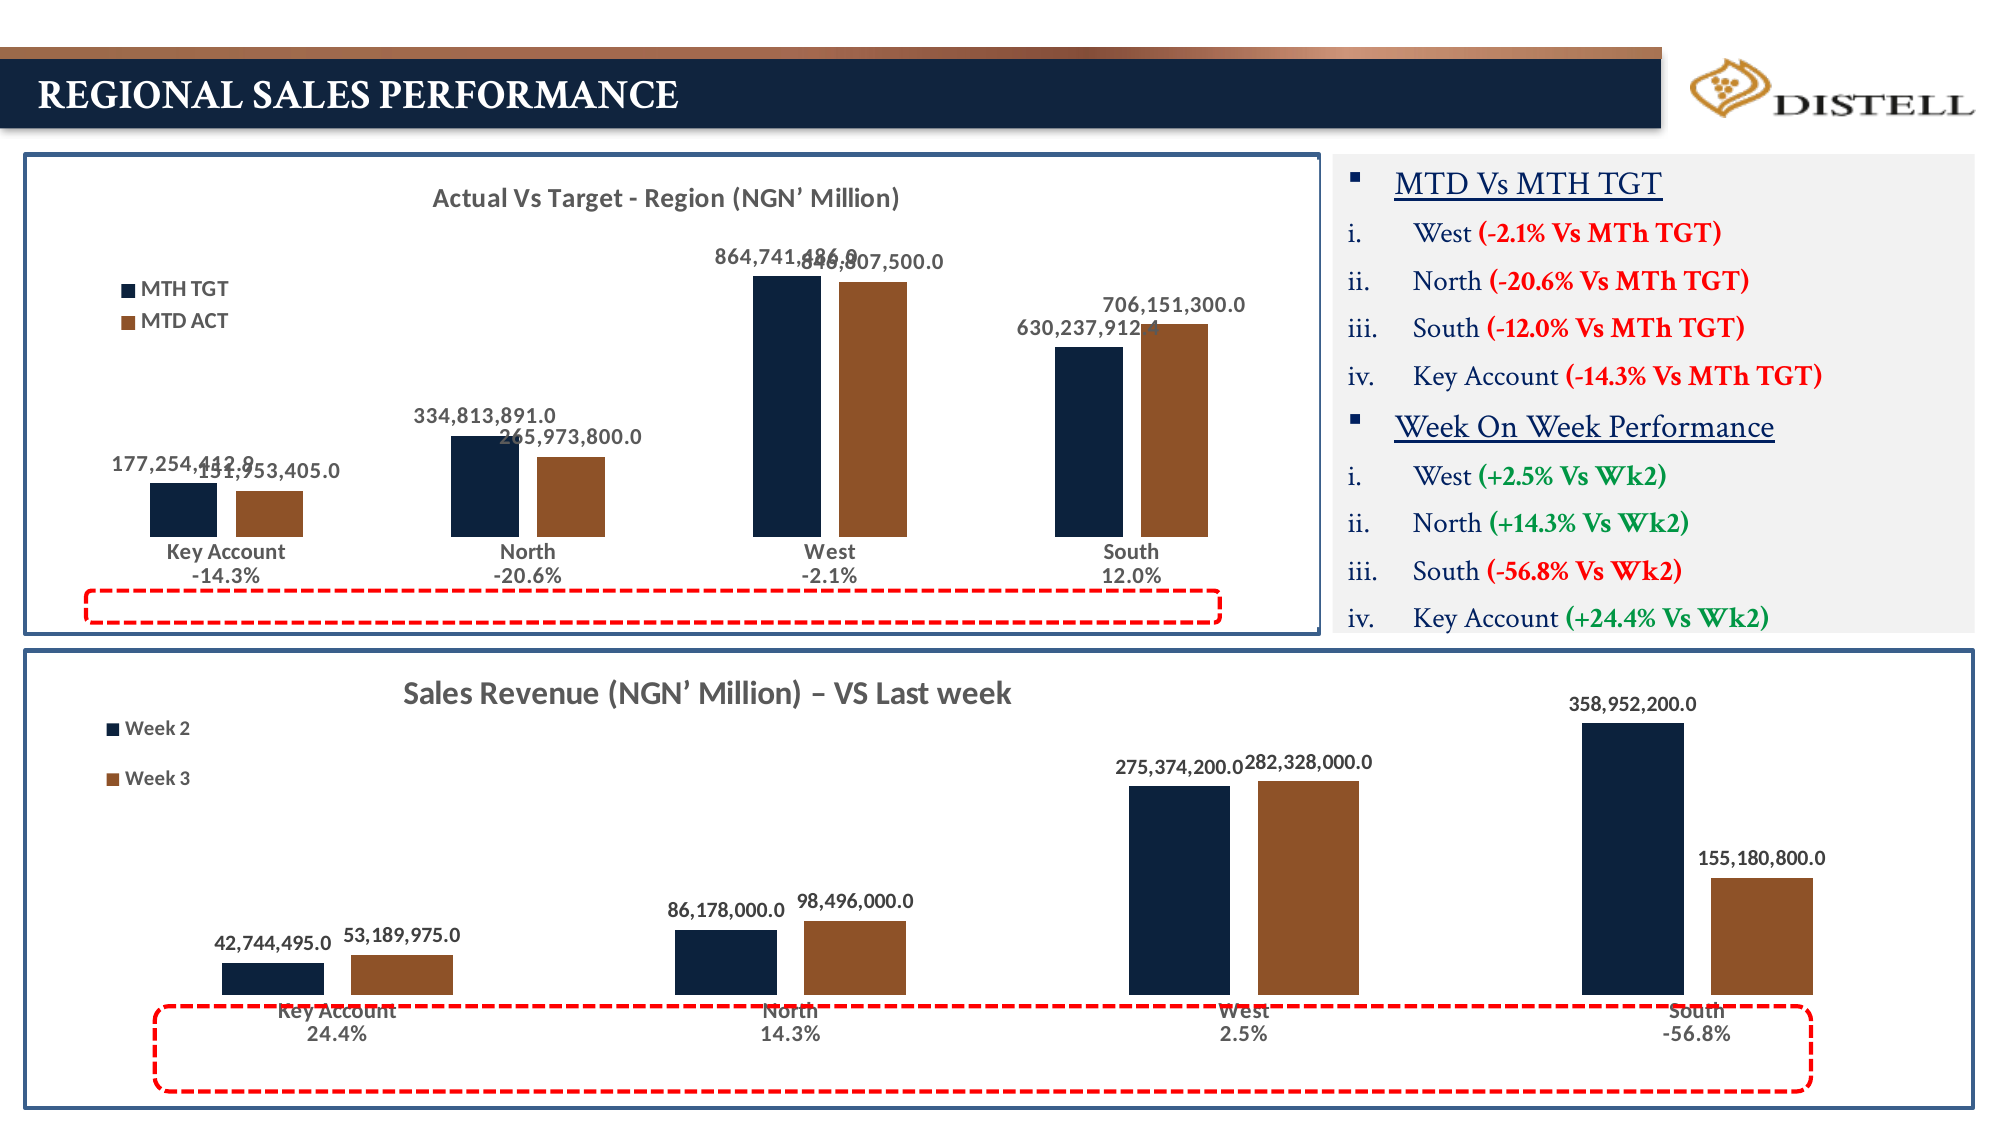

Regional Sales Performance
MTD Vs MTH TGT
West (-2.1% Vs MTh TGT)
North (-20.6% Vs MTh TGT)
South (-12.0% Vs MTh TGT)
Key Account (-14.3% Vs MTh TGT)
Week On Week Performance
West (+2.5% Vs Wk2)
North (+14.3% Vs Wk2)
South (-56.8% Vs Wk2)
Key Account (+24.4% Vs Wk2)

### Chart: Actual Vs Target - Region (NGN’ Million)

| Category | MTH TGT | MTD ACT |
|---|---|---|
| Key Account | 177254412.86485898 | 151953405.0 |
| North | 334813890.9669563 | 265973800.0 |
| West | 864741485.9531931 | 846807500.0 |
| South | 630237912.4083892 | 706151300.0 |

### Chart: Sales Revenue (NGN’ Million) – VS Last week

| Category | Week 2 | Week 3 |
|---|---|---|
| Key Account | 42744495.0 | 53189975.0 |
| North | 86178000.0 | 98496000.0 |
| West | 275374200.0 | 282328000.0 |
| South | 358952200.0 | 155180800.0 |